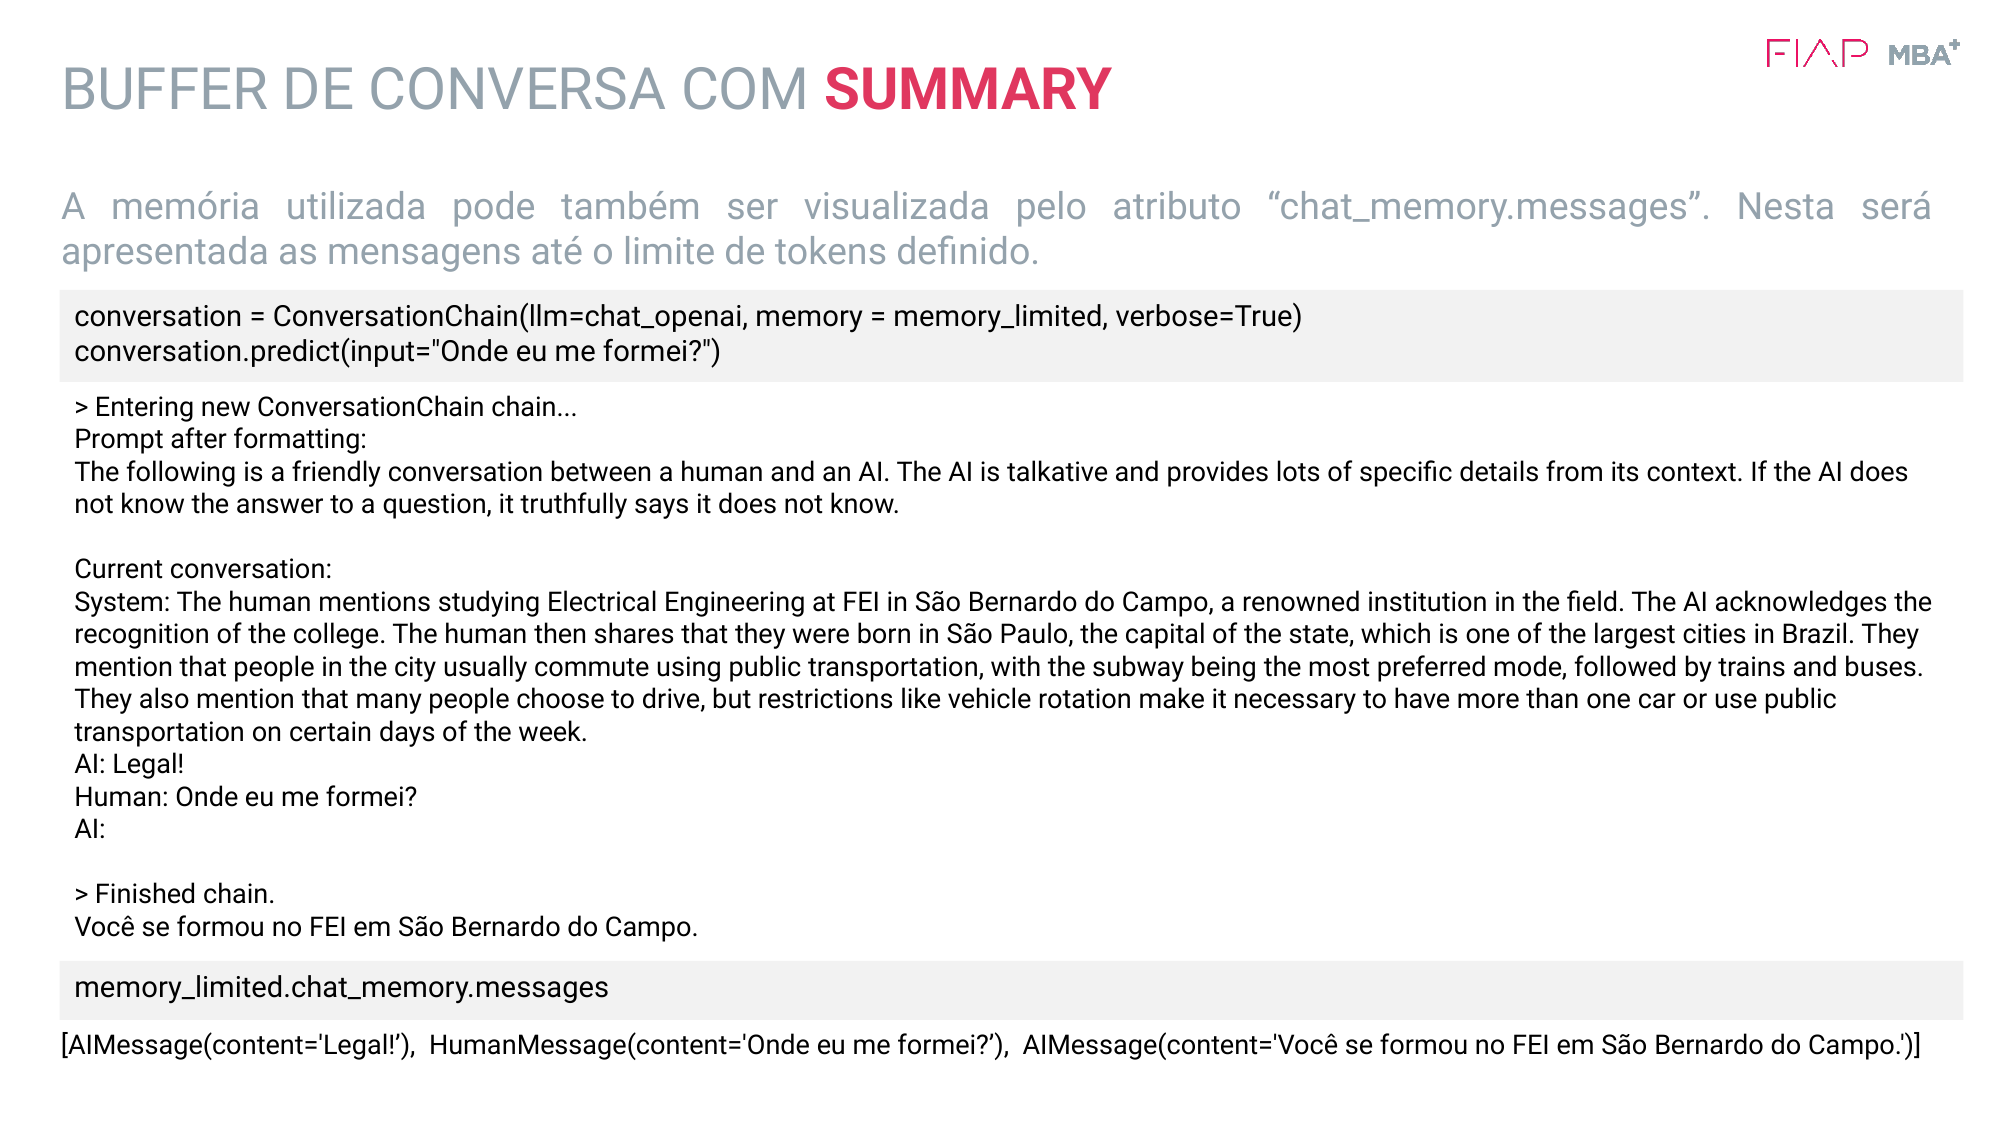

# BUFFER DE CONVERSA COM SUMMARY
A memória utilizada pode também ser visualizada pelo atributo “chat_memory.messages”. Nesta será apresentada as mensagens até o limite de tokens definido.
conversation = ConversationChain(llm=chat_openai, memory = memory_limited, verbose=True)
conversation.predict(input="Onde eu me formei?")
> Entering new ConversationChain chain...
Prompt after formatting:
The following is a friendly conversation between a human and an AI. The AI is talkative and provides lots of specific details from its context. If the AI does not know the answer to a question, it truthfully says it does not know.

Current conversation:
System: The human mentions studying Electrical Engineering at FEI in São Bernardo do Campo, a renowned institution in the field. The AI acknowledges the recognition of the college. The human then shares that they were born in São Paulo, the capital of the state, which is one of the largest cities in Brazil. They mention that people in the city usually commute using public transportation, with the subway being the most preferred mode, followed by trains and buses. They also mention that many people choose to drive, but restrictions like vehicle rotation make it necessary to have more than one car or use public transportation on certain days of the week.
AI: Legal!
Human: Onde eu me formei?
AI:

> Finished chain.
Você se formou no FEI em São Bernardo do Campo.
memory_limited.chat_memory.messages
[AIMessage(content='Legal!’),  HumanMessage(content='Onde eu me formei?’),  AIMessage(content='Você se formou no FEI em São Bernardo do Campo.')]